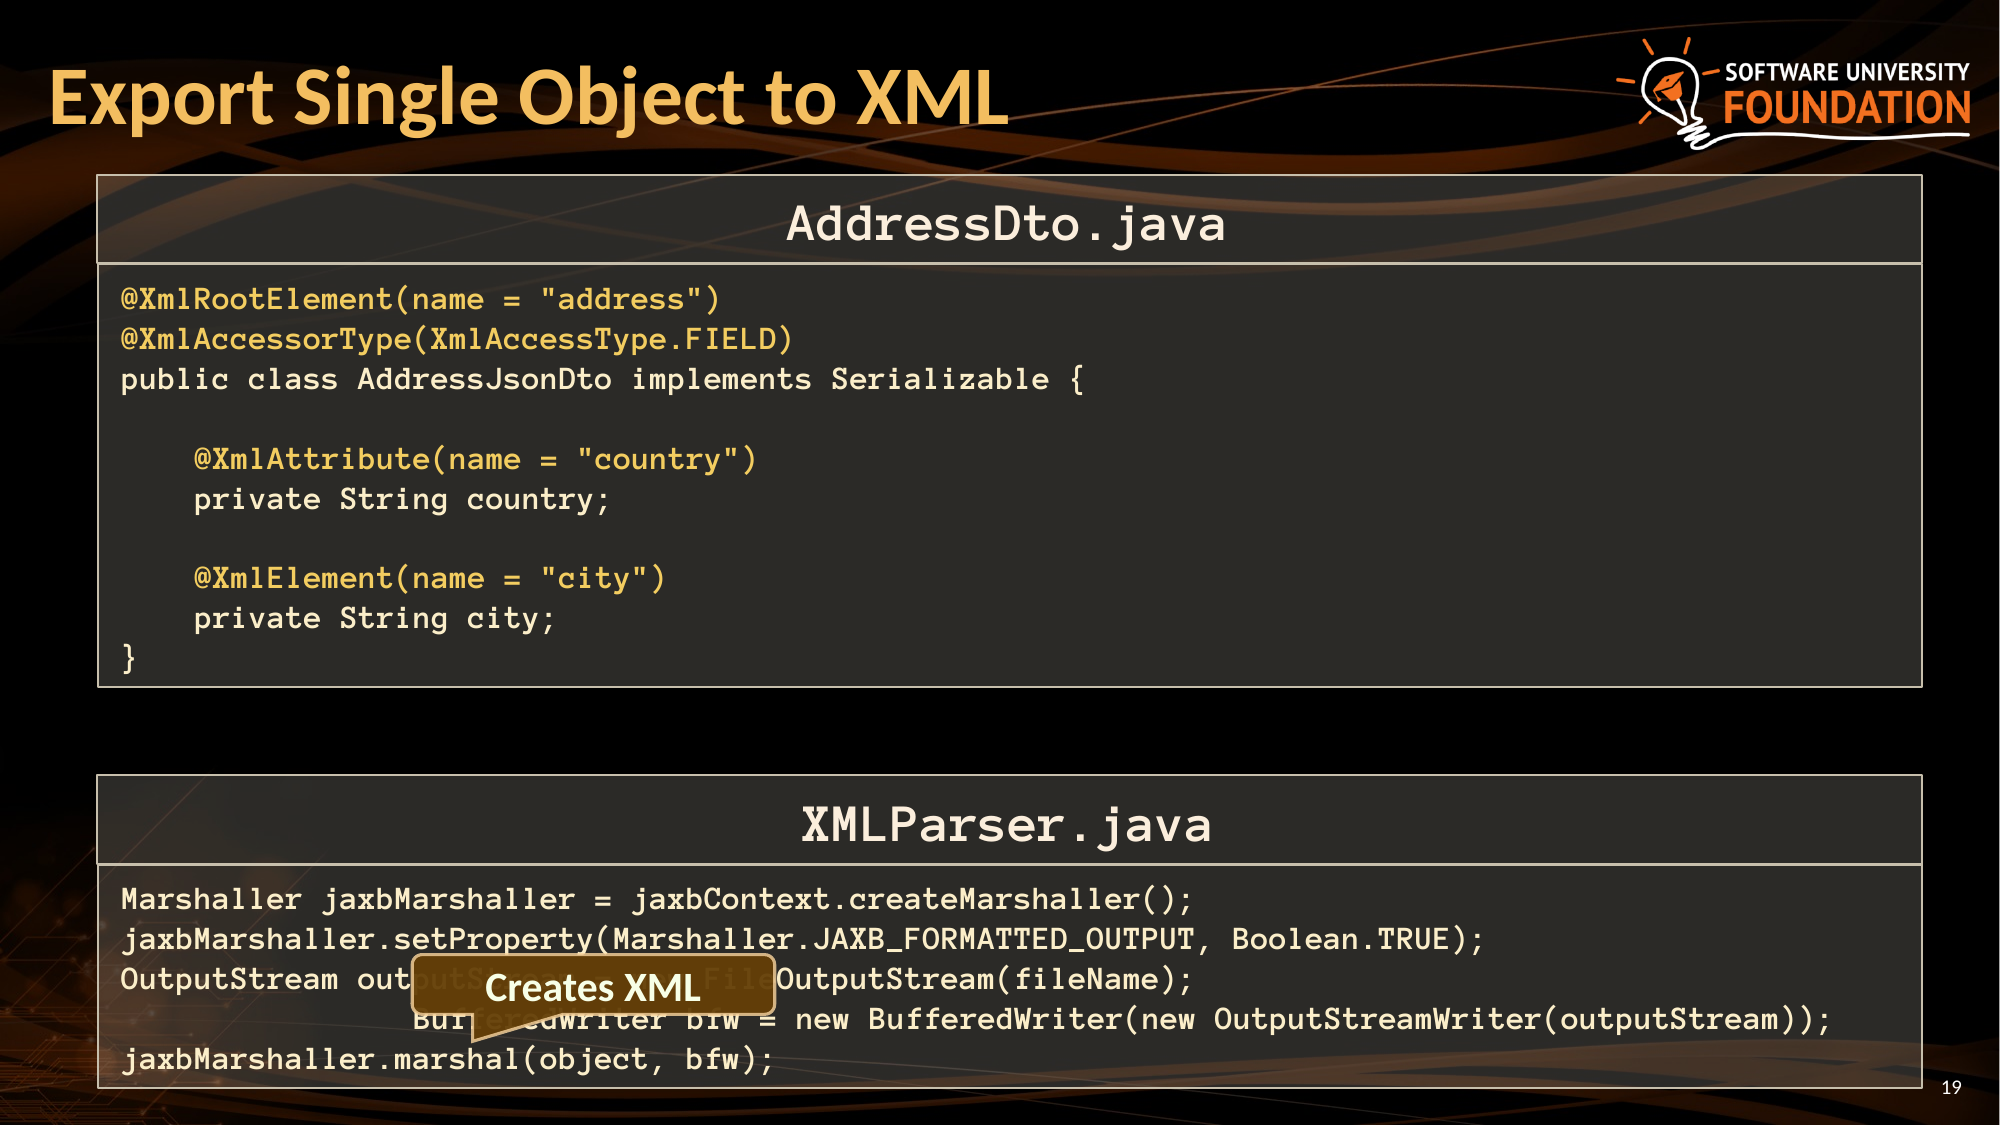

# Export Single Object to XML
AddressDto.java
@XmlRootElement(name = "address")
@XmlAccessorType(XmlAccessType.FIELD)
public class AddressJsonDto implements Serializable {

    @XmlAttribute(name = "country")
    private String country;

    @XmlElement(name = "city")
    private String city;
}
XMLParser.java
Marshaller jaxbMarshaller = jaxbContext.createMarshaller();
jaxbMarshaller.setProperty(Marshaller.JAXB_FORMATTED_OUTPUT, Boolean.TRUE);
OutputStream outputStream = new FileOutputStream(fileName);
                BufferedWriter bfw = new BufferedWriter(new OutputStreamWriter(outputStream));
jaxbMarshaller.marshal(object, bfw);
Creates XML
19